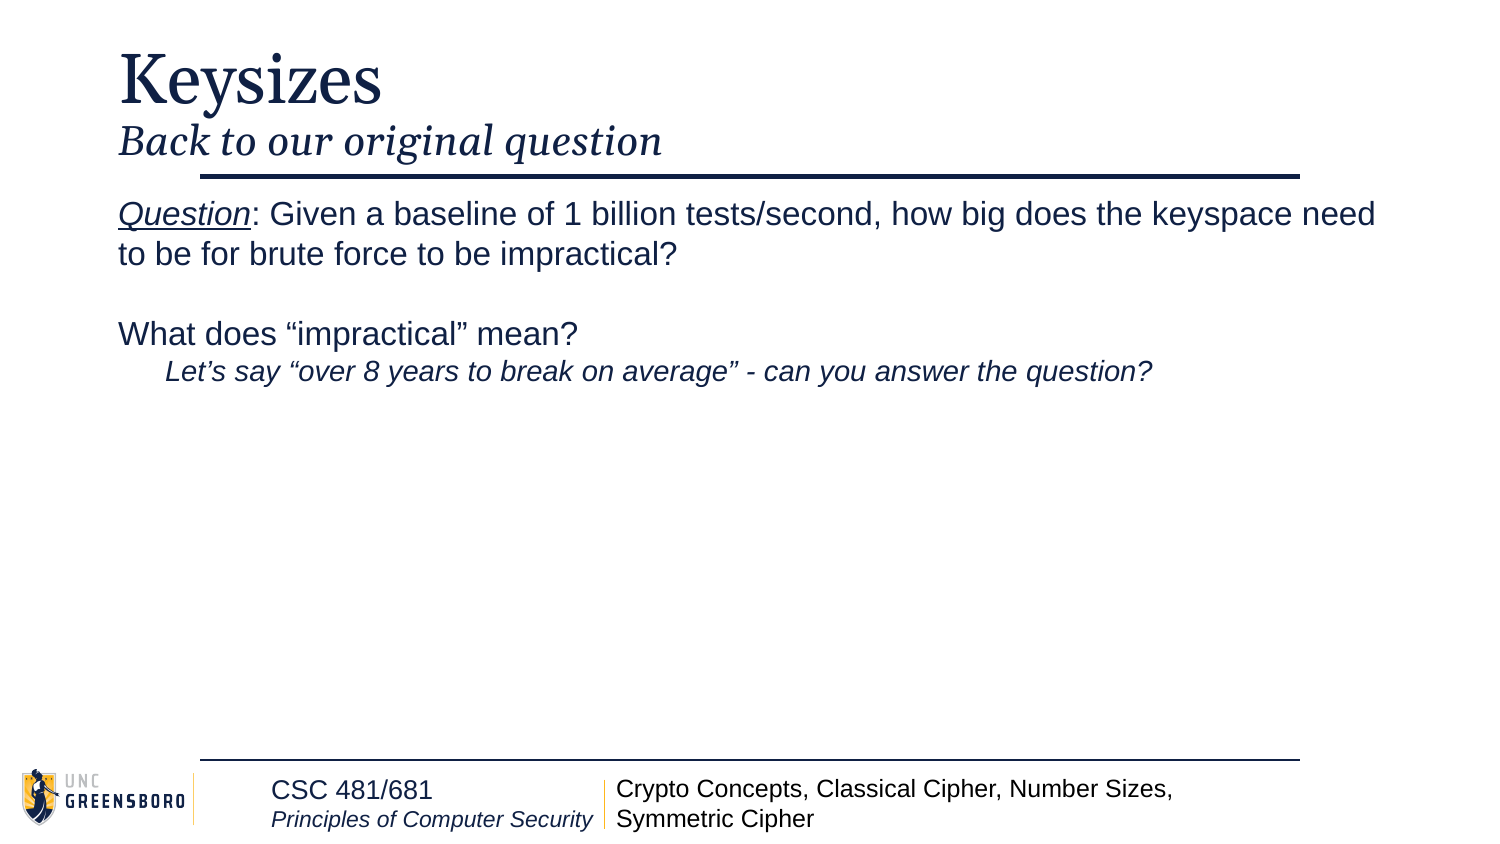

# Keysizes
Back to our original question
Question: Given a baseline of 1 billion tests/second, how big does the keyspace need to be for brute force to be impractical?

What does “impractical” mean?
Let’s say “over 8 years to break on average” - can you answer the question?